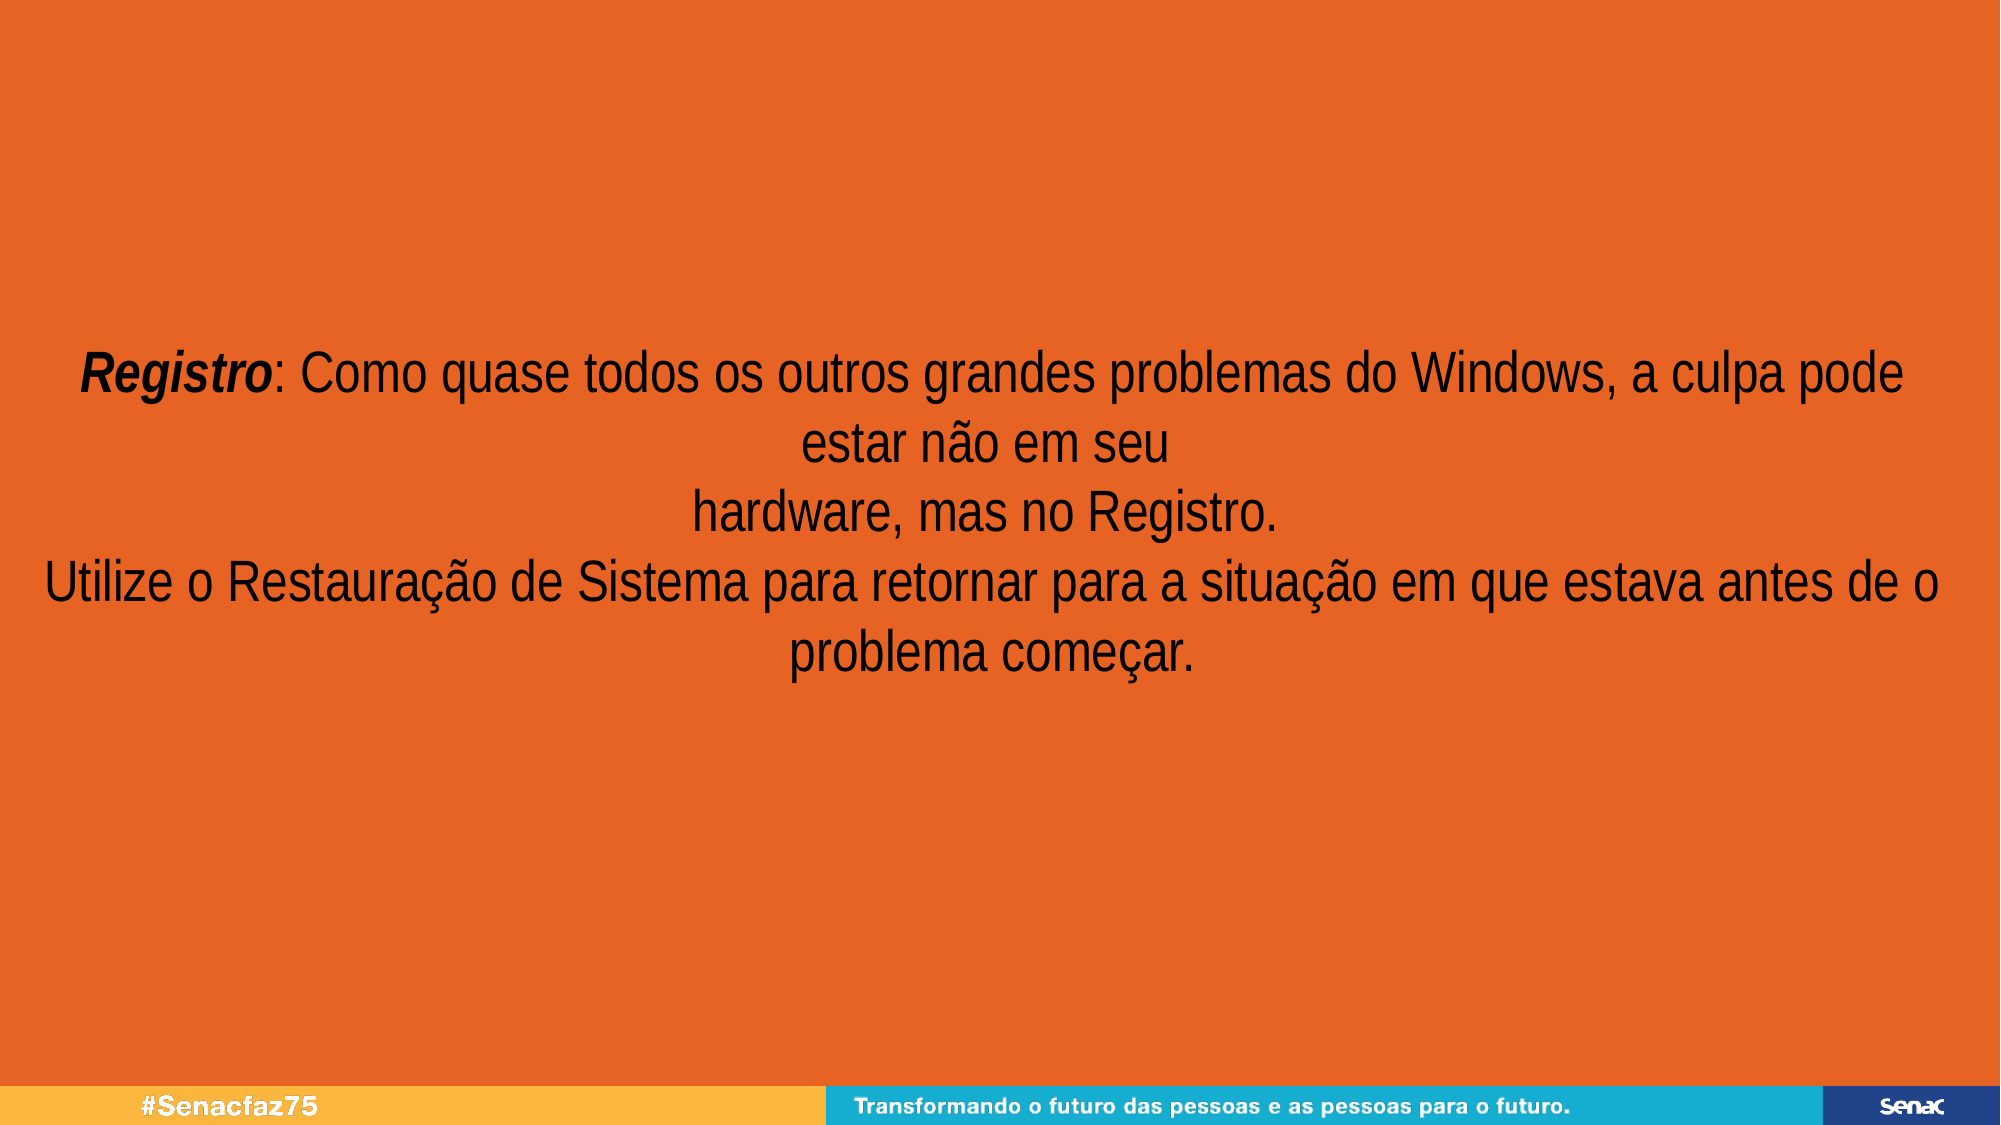

Registro: Como quase todos os outros grandes problemas do Windows, a culpa pode estar não em seu
hardware, mas no Registro.
Utilize o Restauração de Sistema para retornar para a situação em que estava antes de o problema começar.